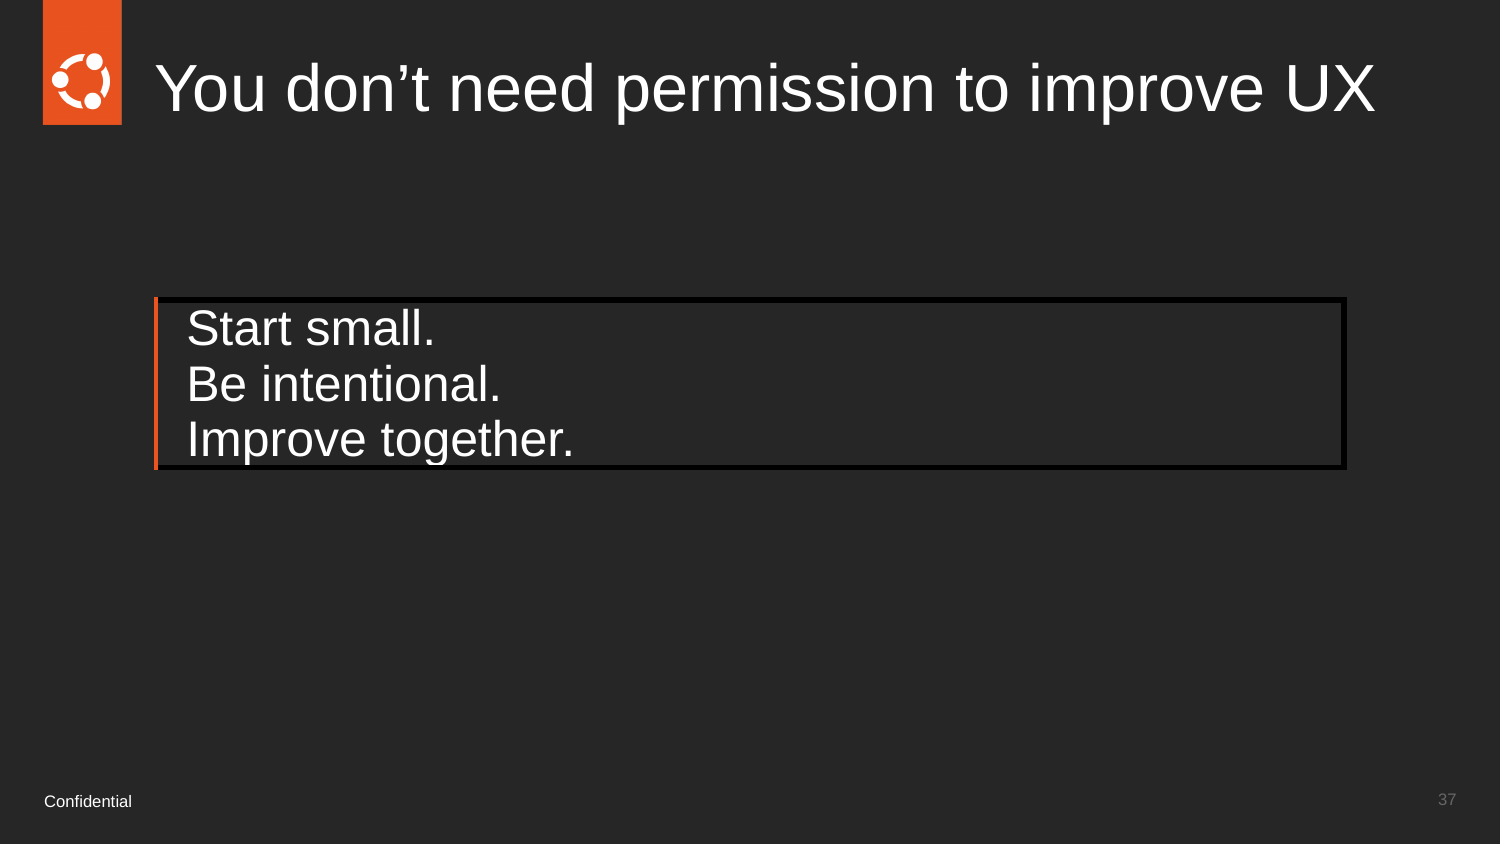

# You don’t need permission to improve UX
| Start small. Be intentional. Improve together. |
| --- |
37
Confidential